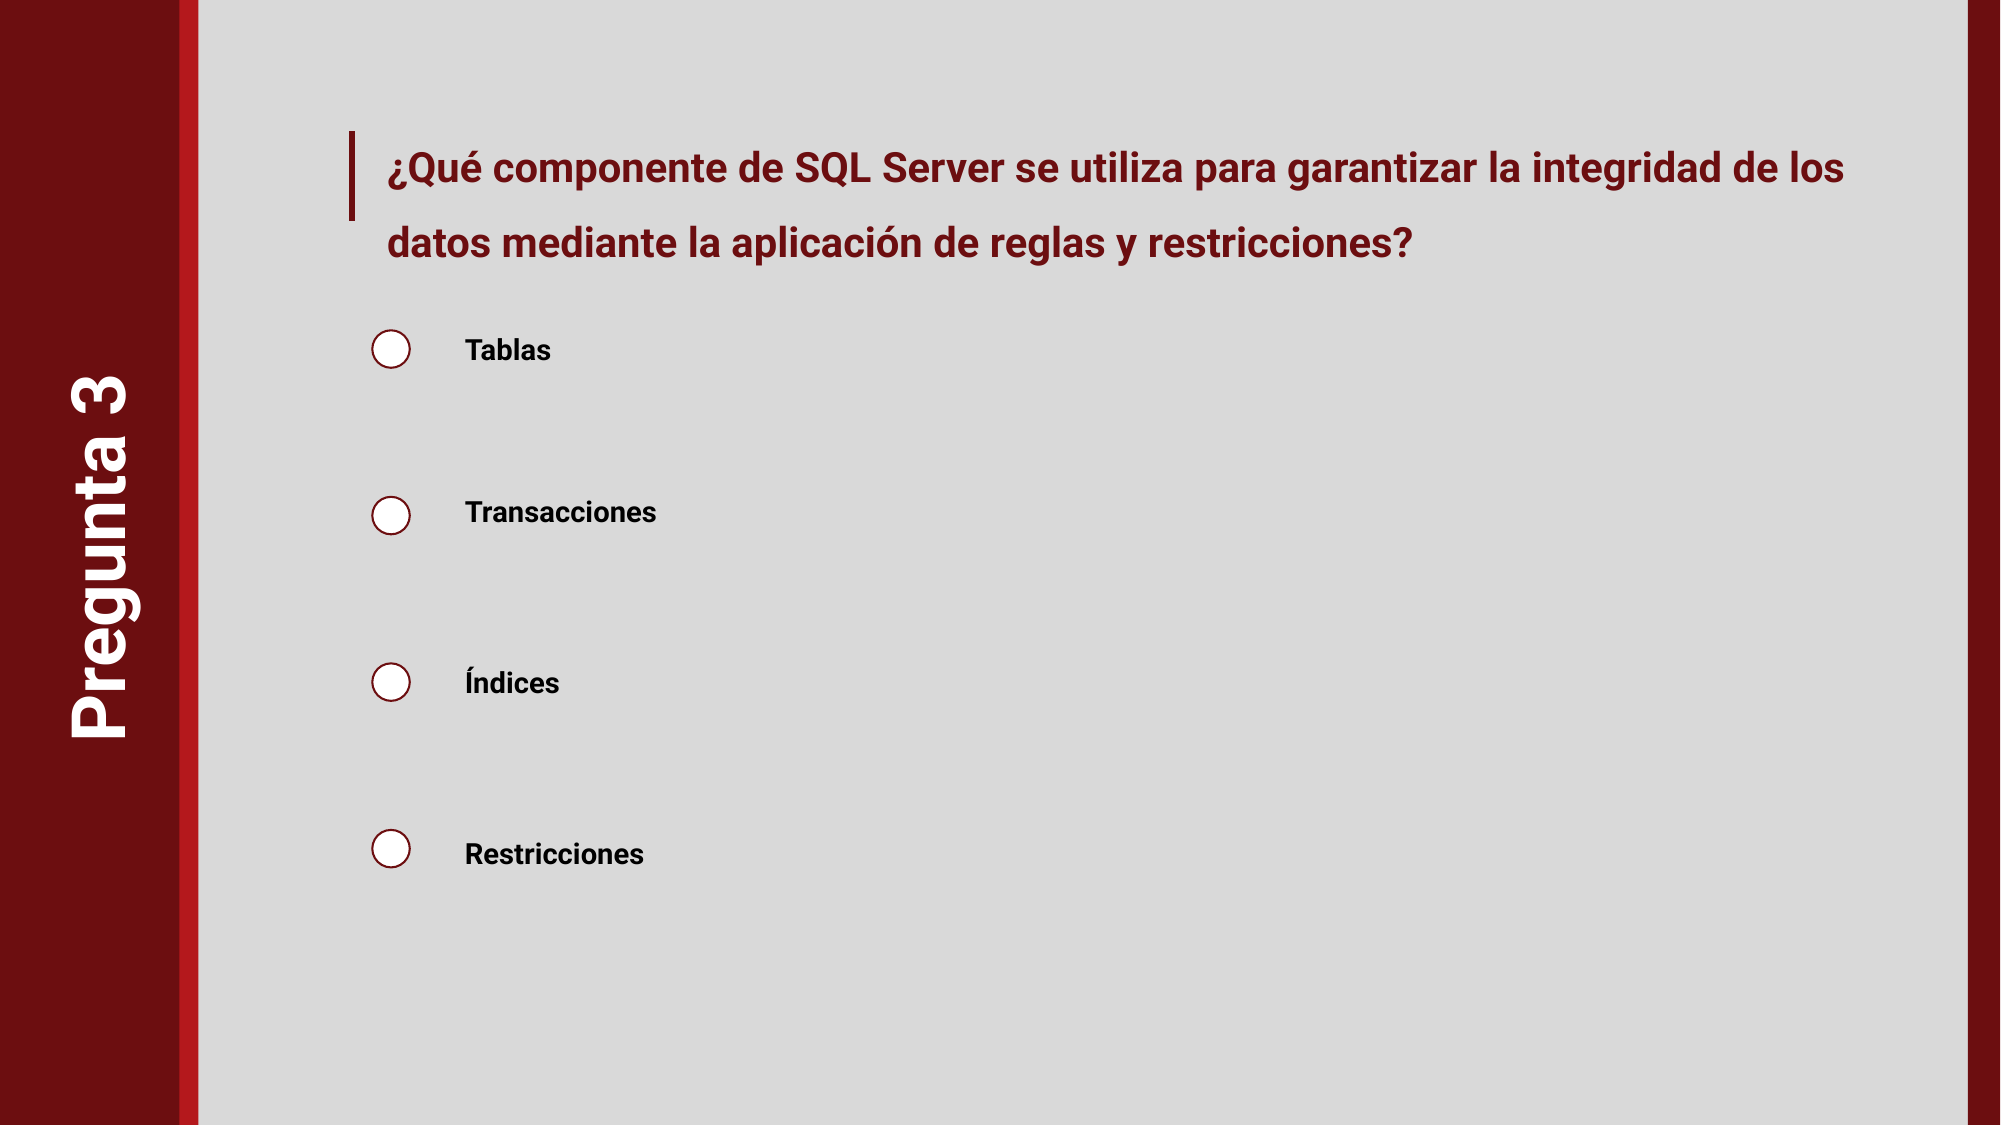

¿Qué componente de SQL Server se utiliza para garantizar la integridad de los datos mediante la aplicación de reglas y restricciones?
Tablas

Transacciones

Pregunta 3
Índices

Restricciones